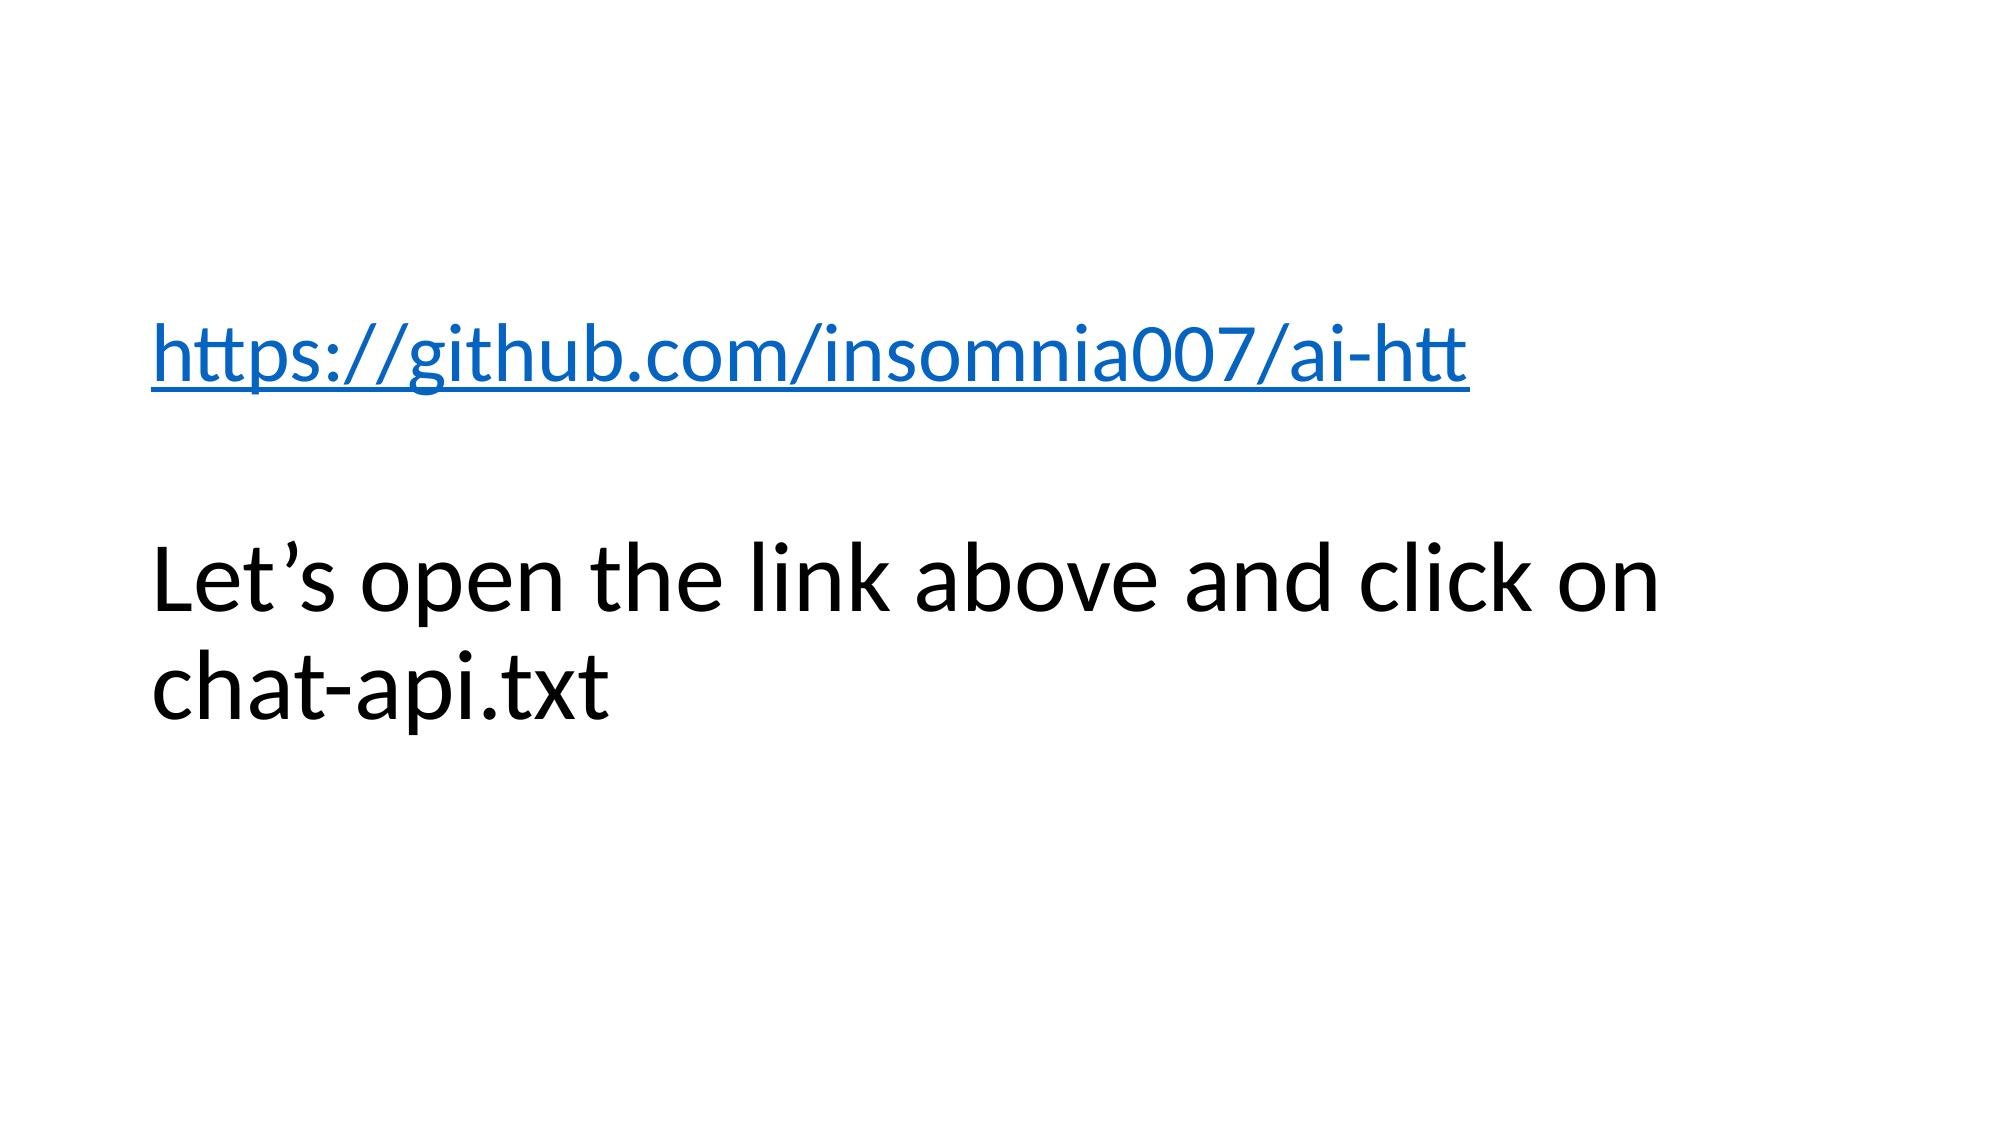

# Let’s open the link above and click on chat-api.txt
https://github.com/insomnia007/ai-htt